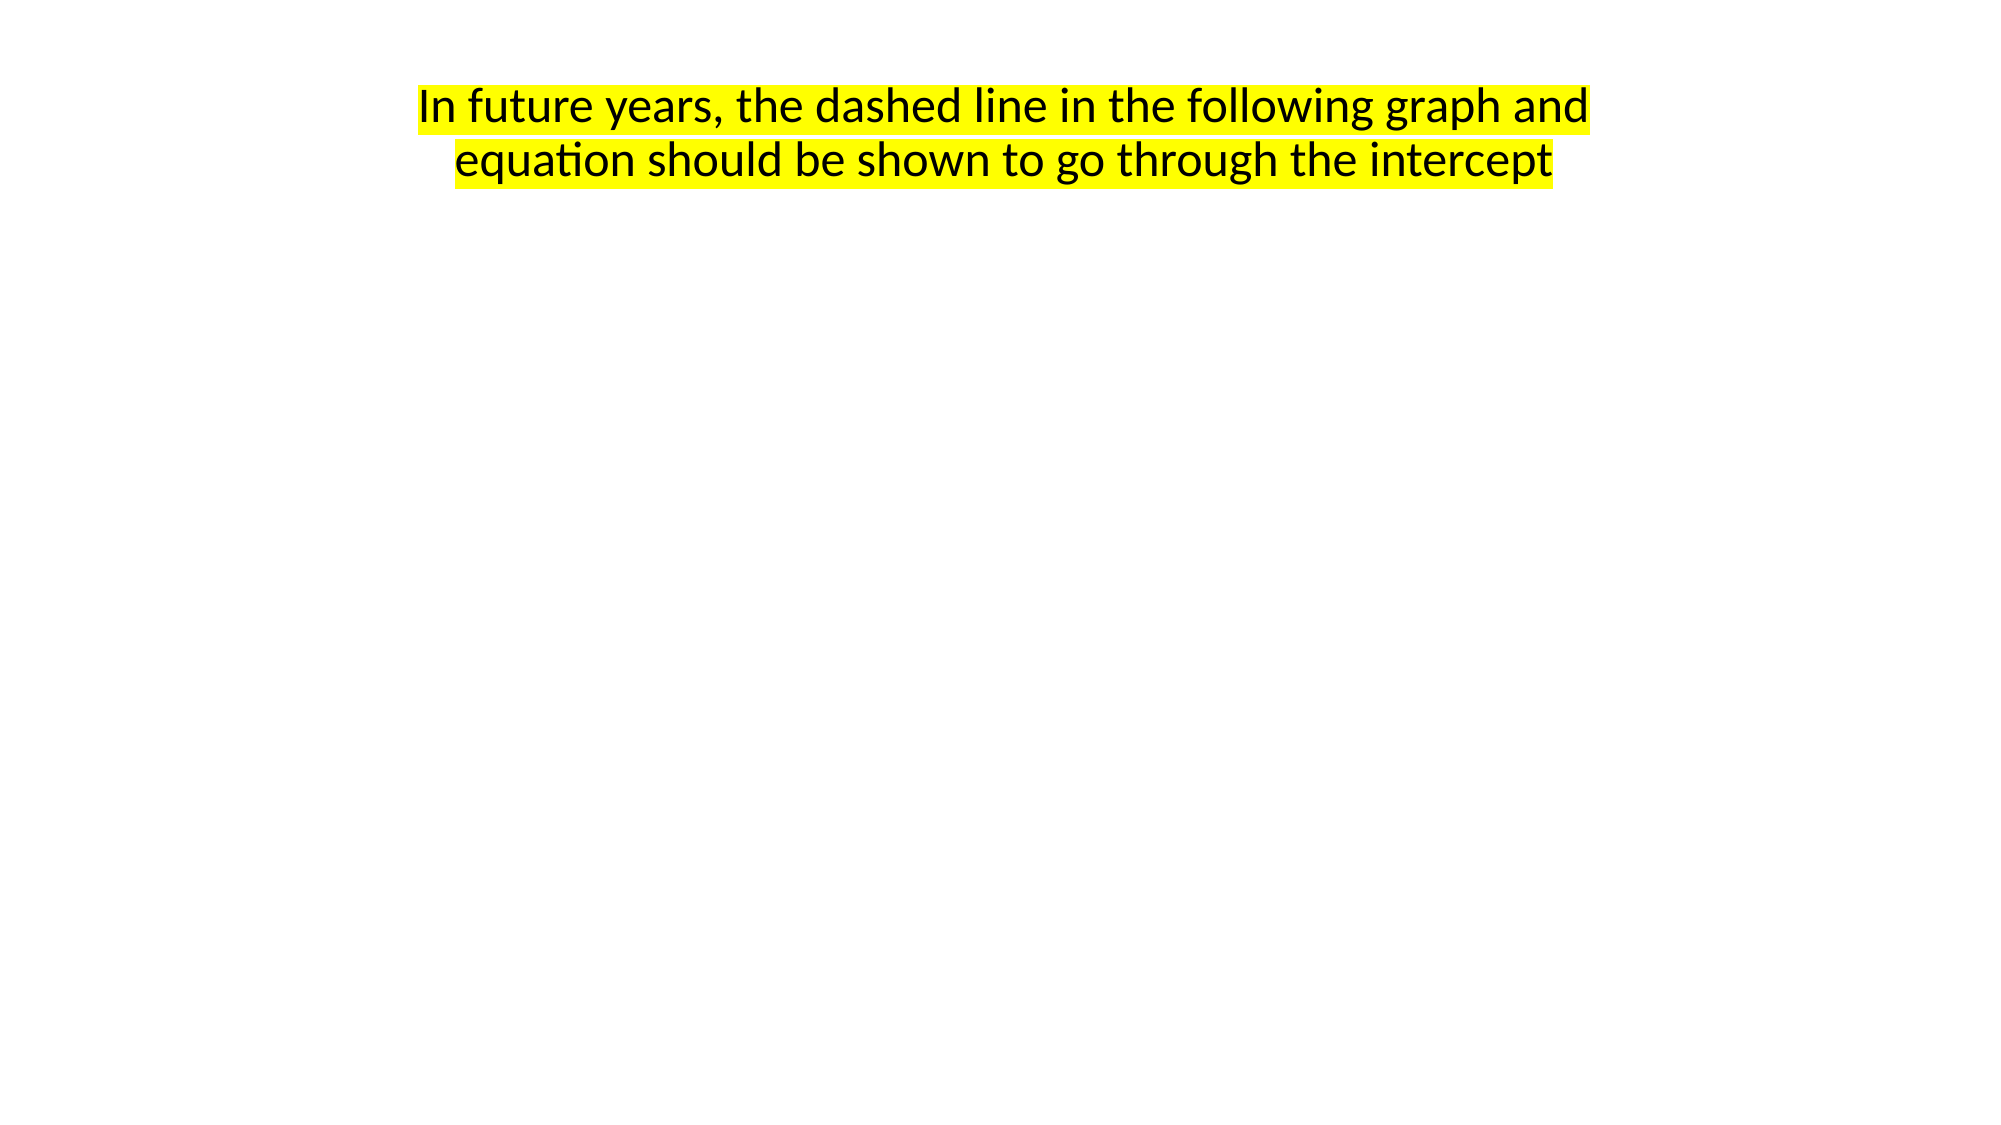

In future years, the dashed line in the following graph and equation should be shown to go through the intercept